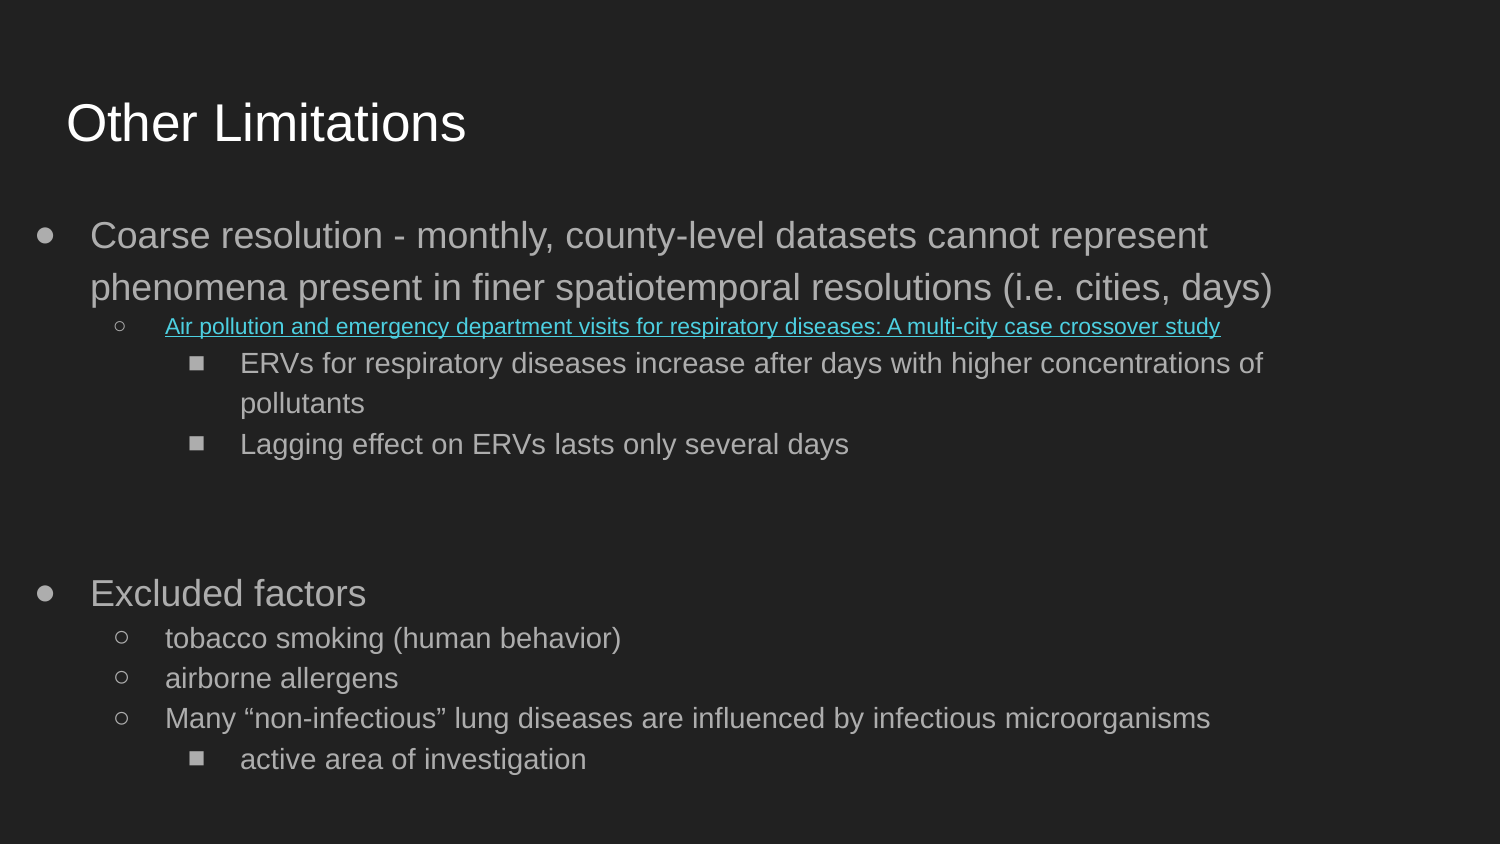

# Other Limitations
Coarse resolution - monthly, county-level datasets cannot represent phenomena present in finer spatiotemporal resolutions (i.e. cities, days)
Air pollution and emergency department visits for respiratory diseases: A multi-city case crossover study
ERVs for respiratory diseases increase after days with higher concentrations of pollutants
Lagging effect on ERVs lasts only several days

Excluded factors
tobacco smoking (human behavior)
airborne allergens
Many “non-infectious” lung diseases are influenced by infectious microorganisms
active area of investigation